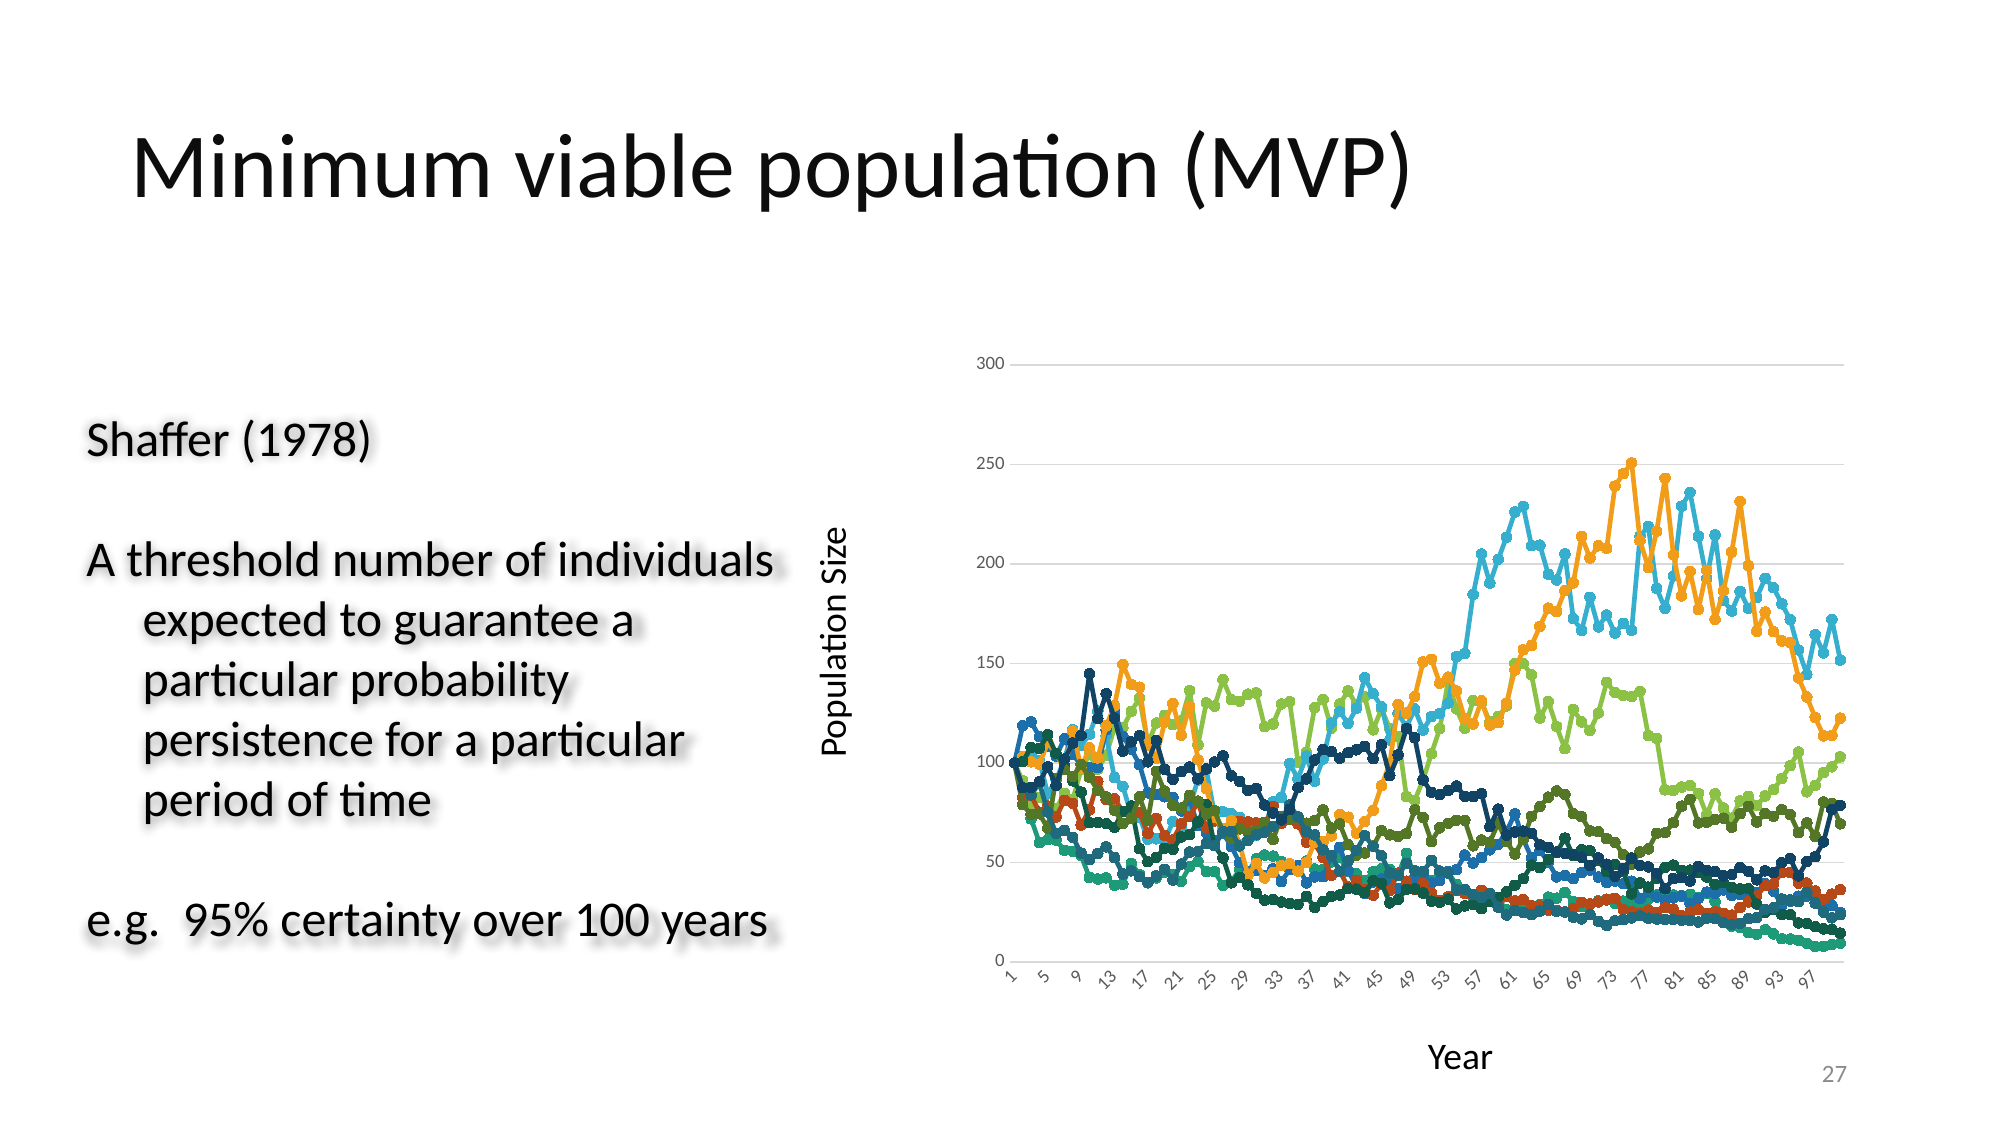

# Minimum viable population (MVP)

### Chart

| Category |  |  |  |  |  |  |  |  |  |  |
|---|---|---|---|---|---|---|---|---|---|---|
Shaffer (1978)

A threshold number of individuals expected to guarantee a particular probability persistence for a particular period of time

e.g.  95% certainty over 100 years

Population Size
Year
27